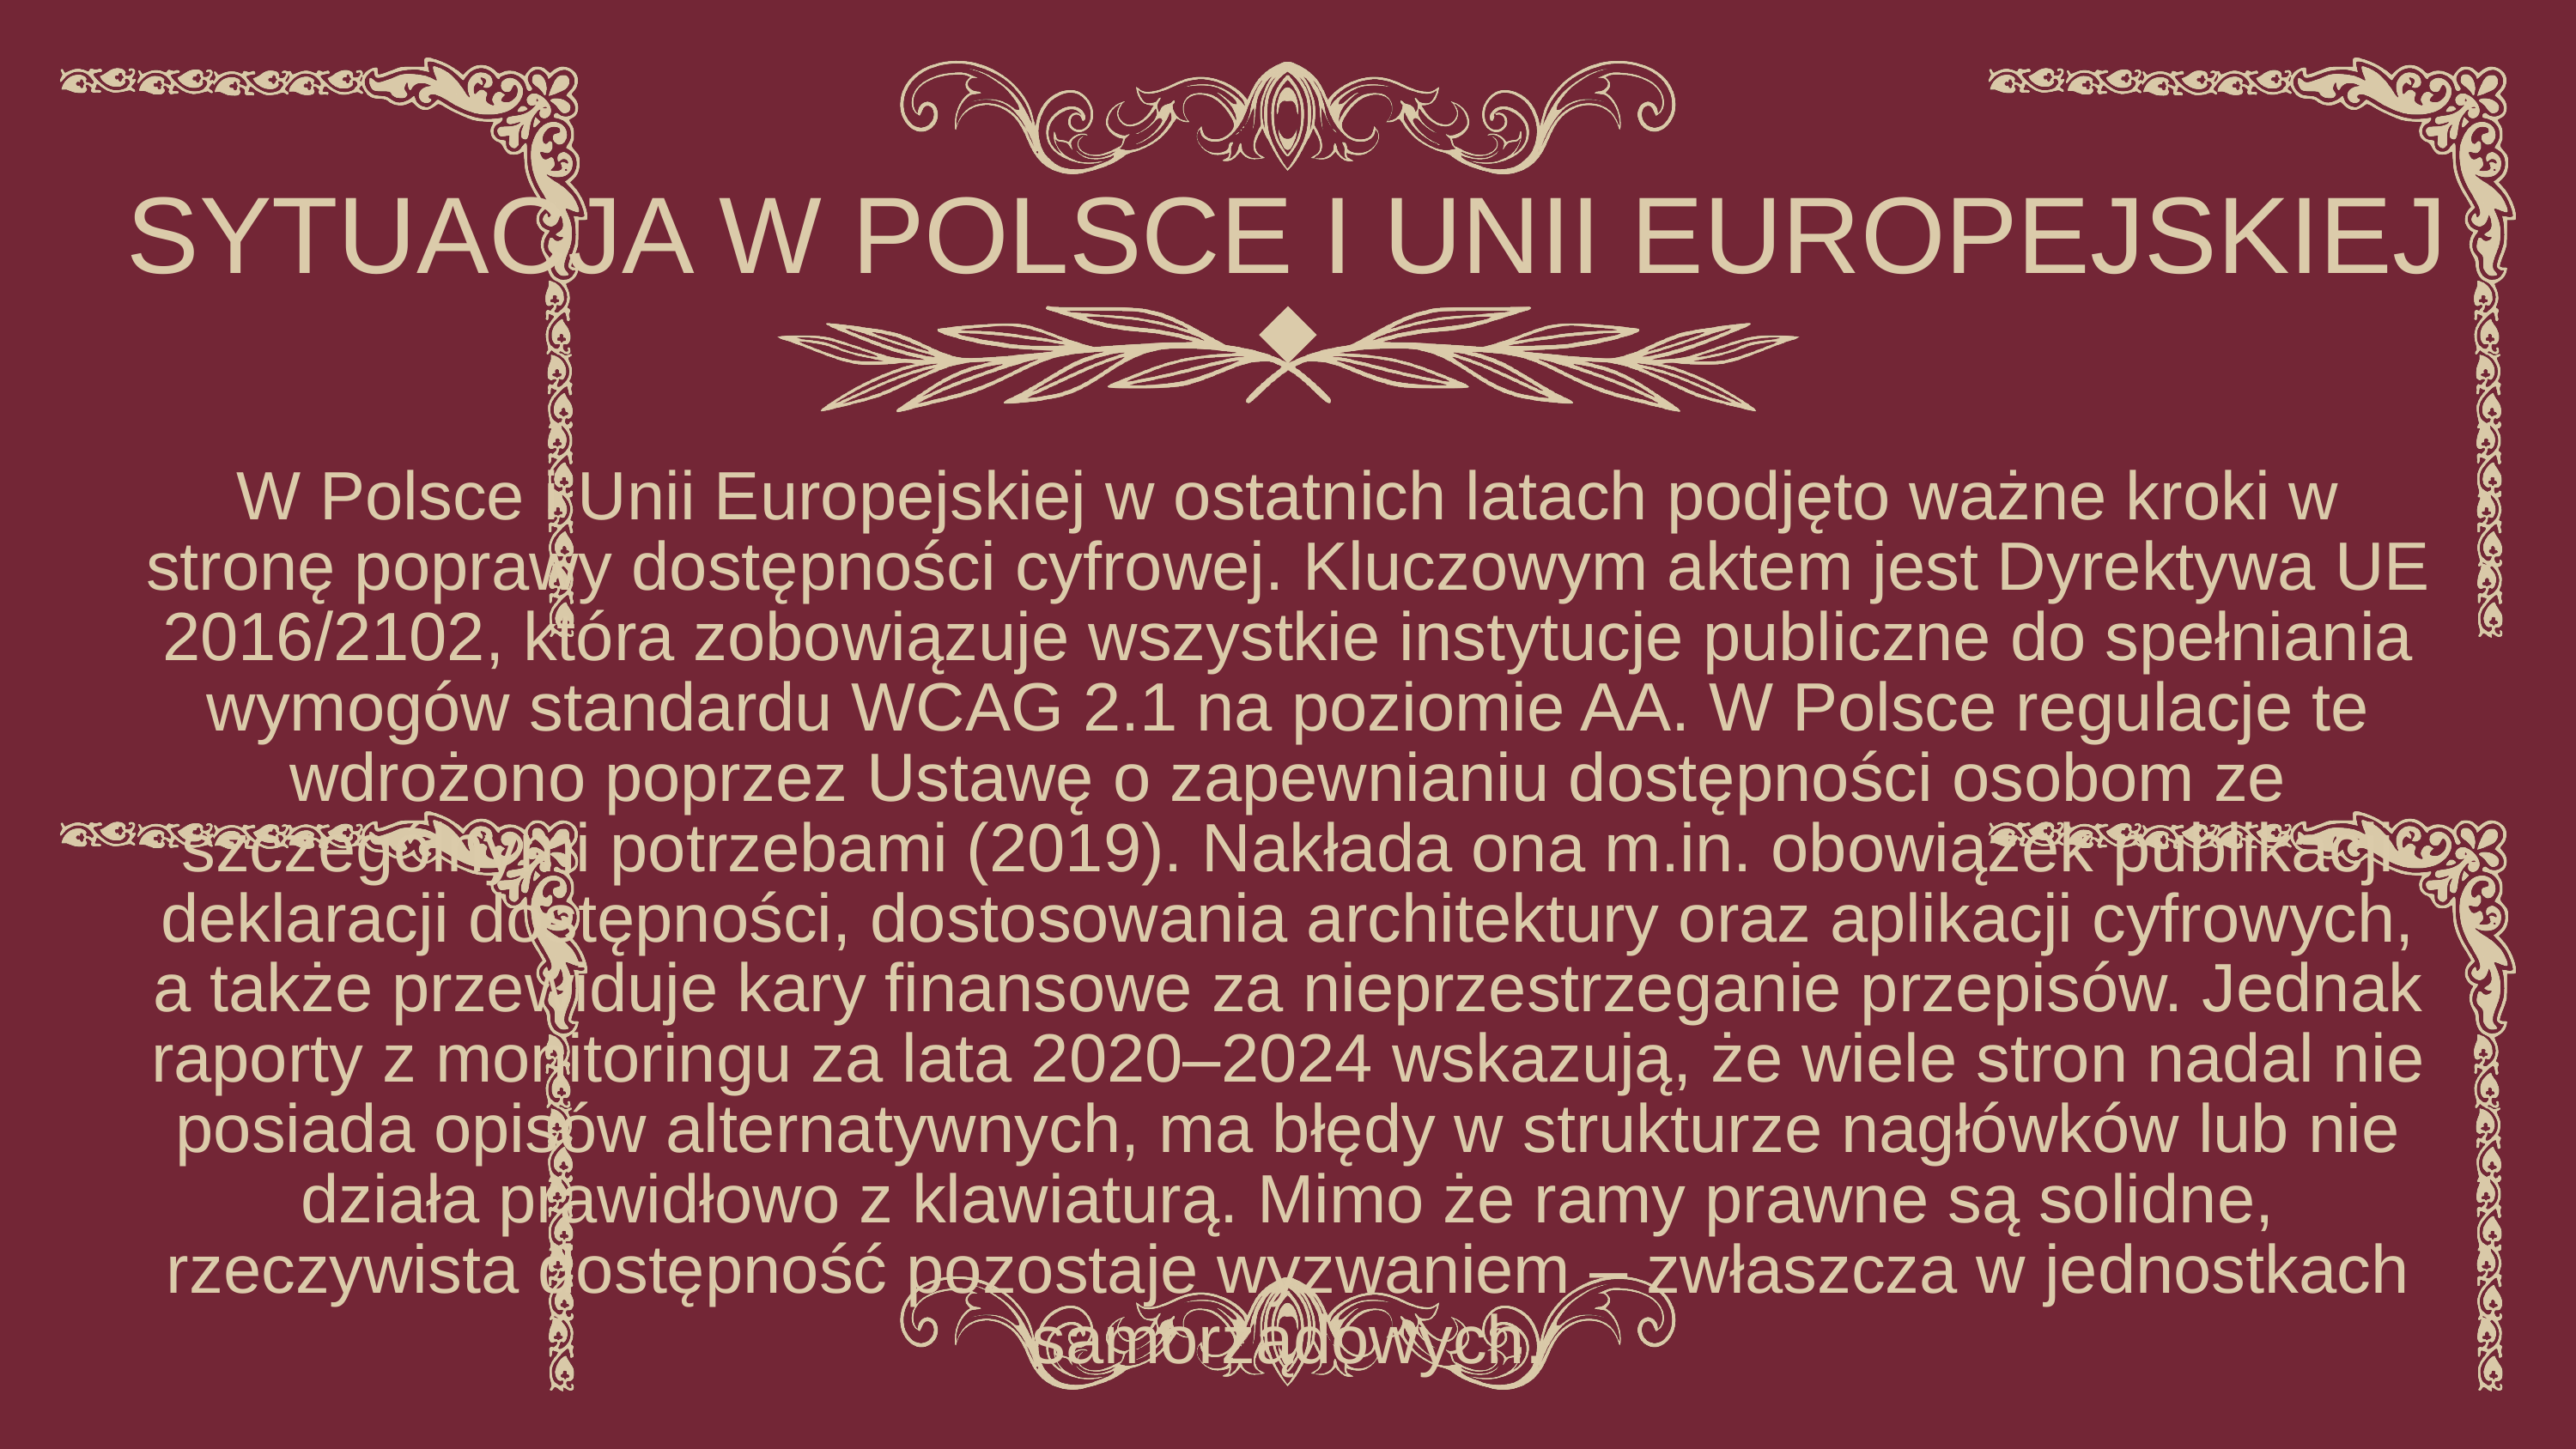

SYTUACJA W POLSCE I UNII EUROPEJSKIEJ

W Polsce i Unii Europejskiej w ostatnich latach podjęto ważne kroki w stronę poprawy dostępności cyfrowej. Kluczowym aktem jest Dyrektywa UE 2016/2102, która zobowiązuje wszystkie instytucje publiczne do spełniania wymogów standardu WCAG 2.1 na poziomie AA. W Polsce regulacje te wdrożono poprzez Ustawę o zapewnianiu dostępności osobom ze szczególnymi potrzebami (2019). Nakłada ona m.in. obowiązek publikacji deklaracji dostępności, dostosowania architektury oraz aplikacji cyfrowych, a także przewiduje kary finansowe za nieprzestrzeganie przepisów. Jednak raporty z monitoringu za lata 2020–2024 wskazują, że wiele stron nadal nie posiada opisów alternatywnych, ma błędy w strukturze nagłówków lub nie działa prawidłowo z klawiaturą. Mimo że ramy prawne są solidne, rzeczywista dostępność pozostaje wyzwaniem – zwłaszcza w jednostkach samorządowych.